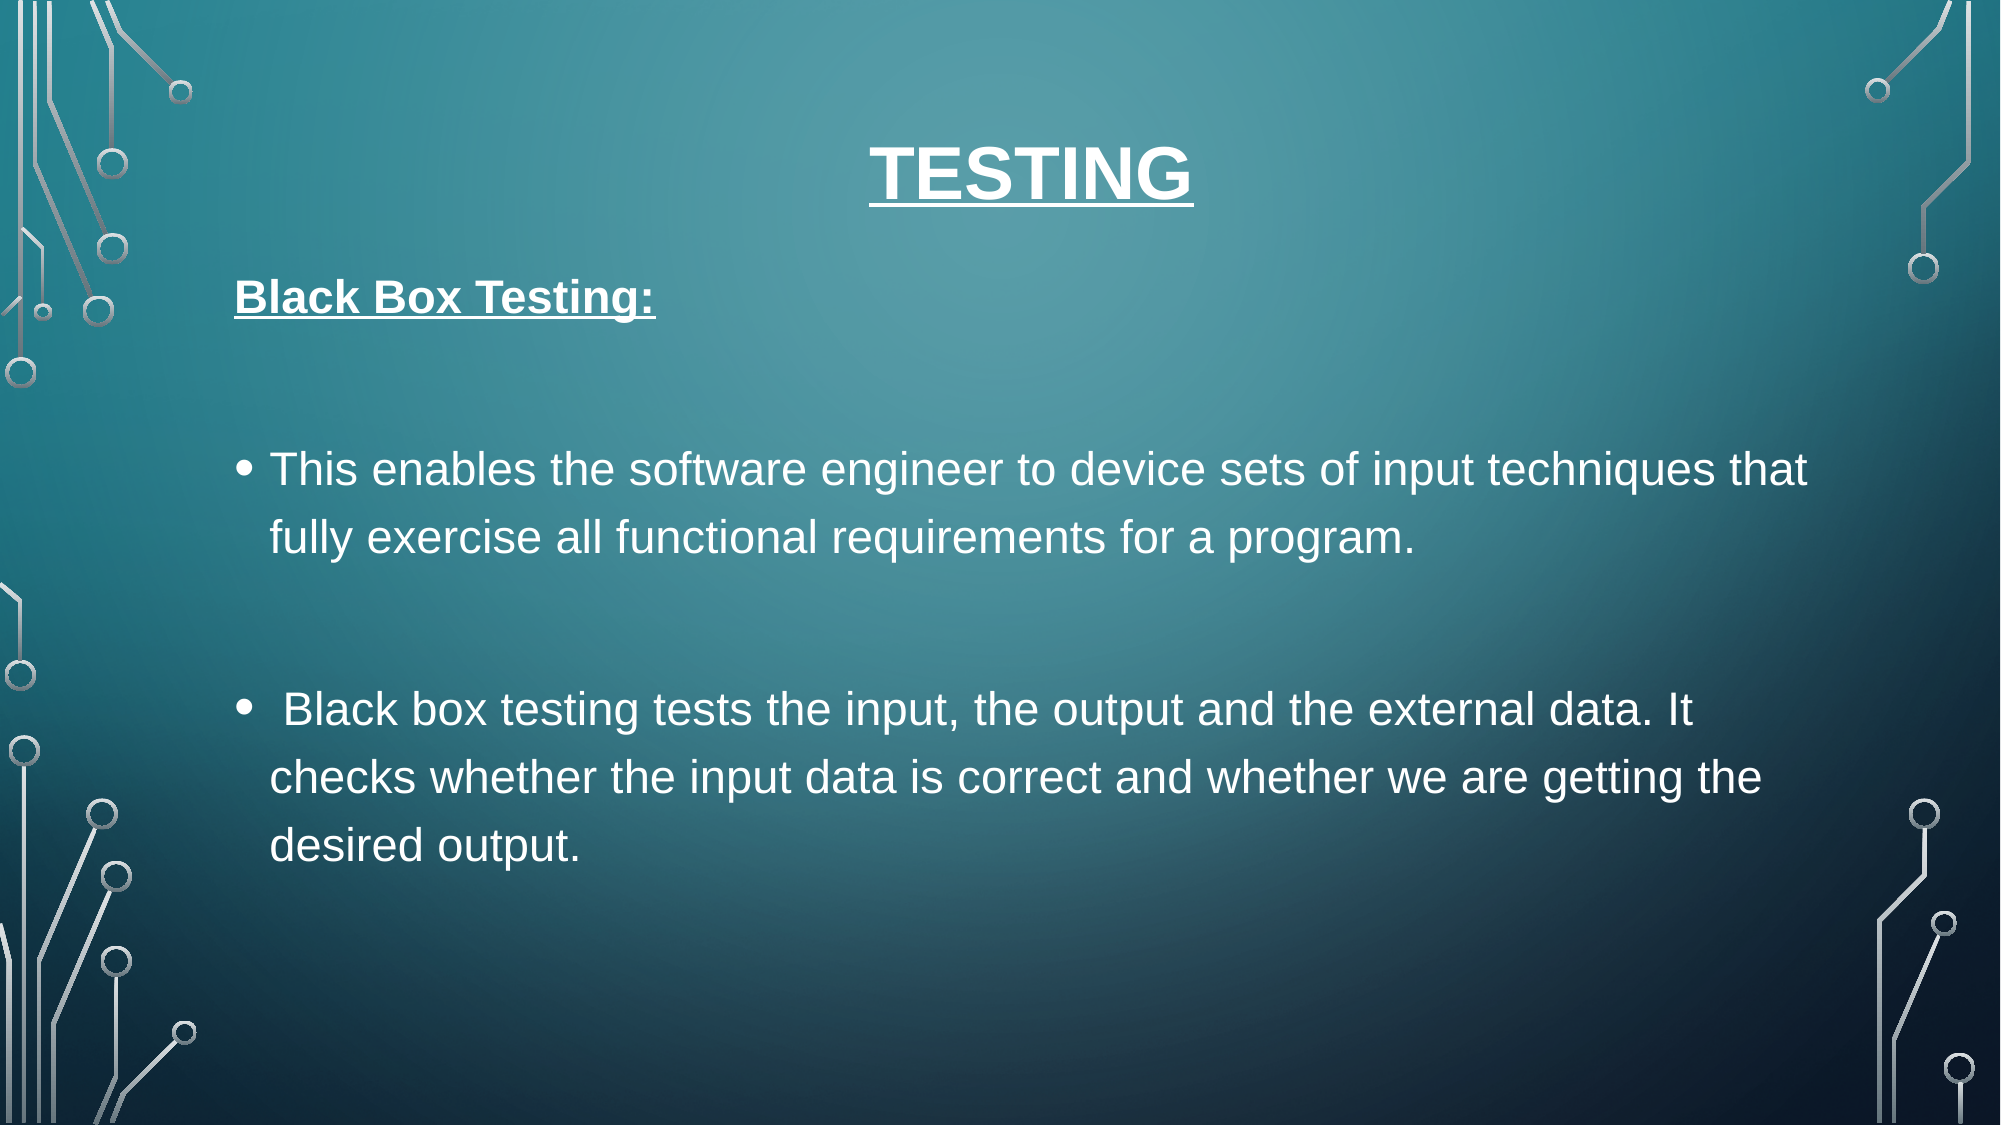

# Testing
Black Box Testing:

This enables the software engineer to device sets of input techniques that fully exercise all functional requirements for a program.

 Black box testing tests the input, the output and the external data. It checks whether the input data is correct and whether we are getting the desired output.